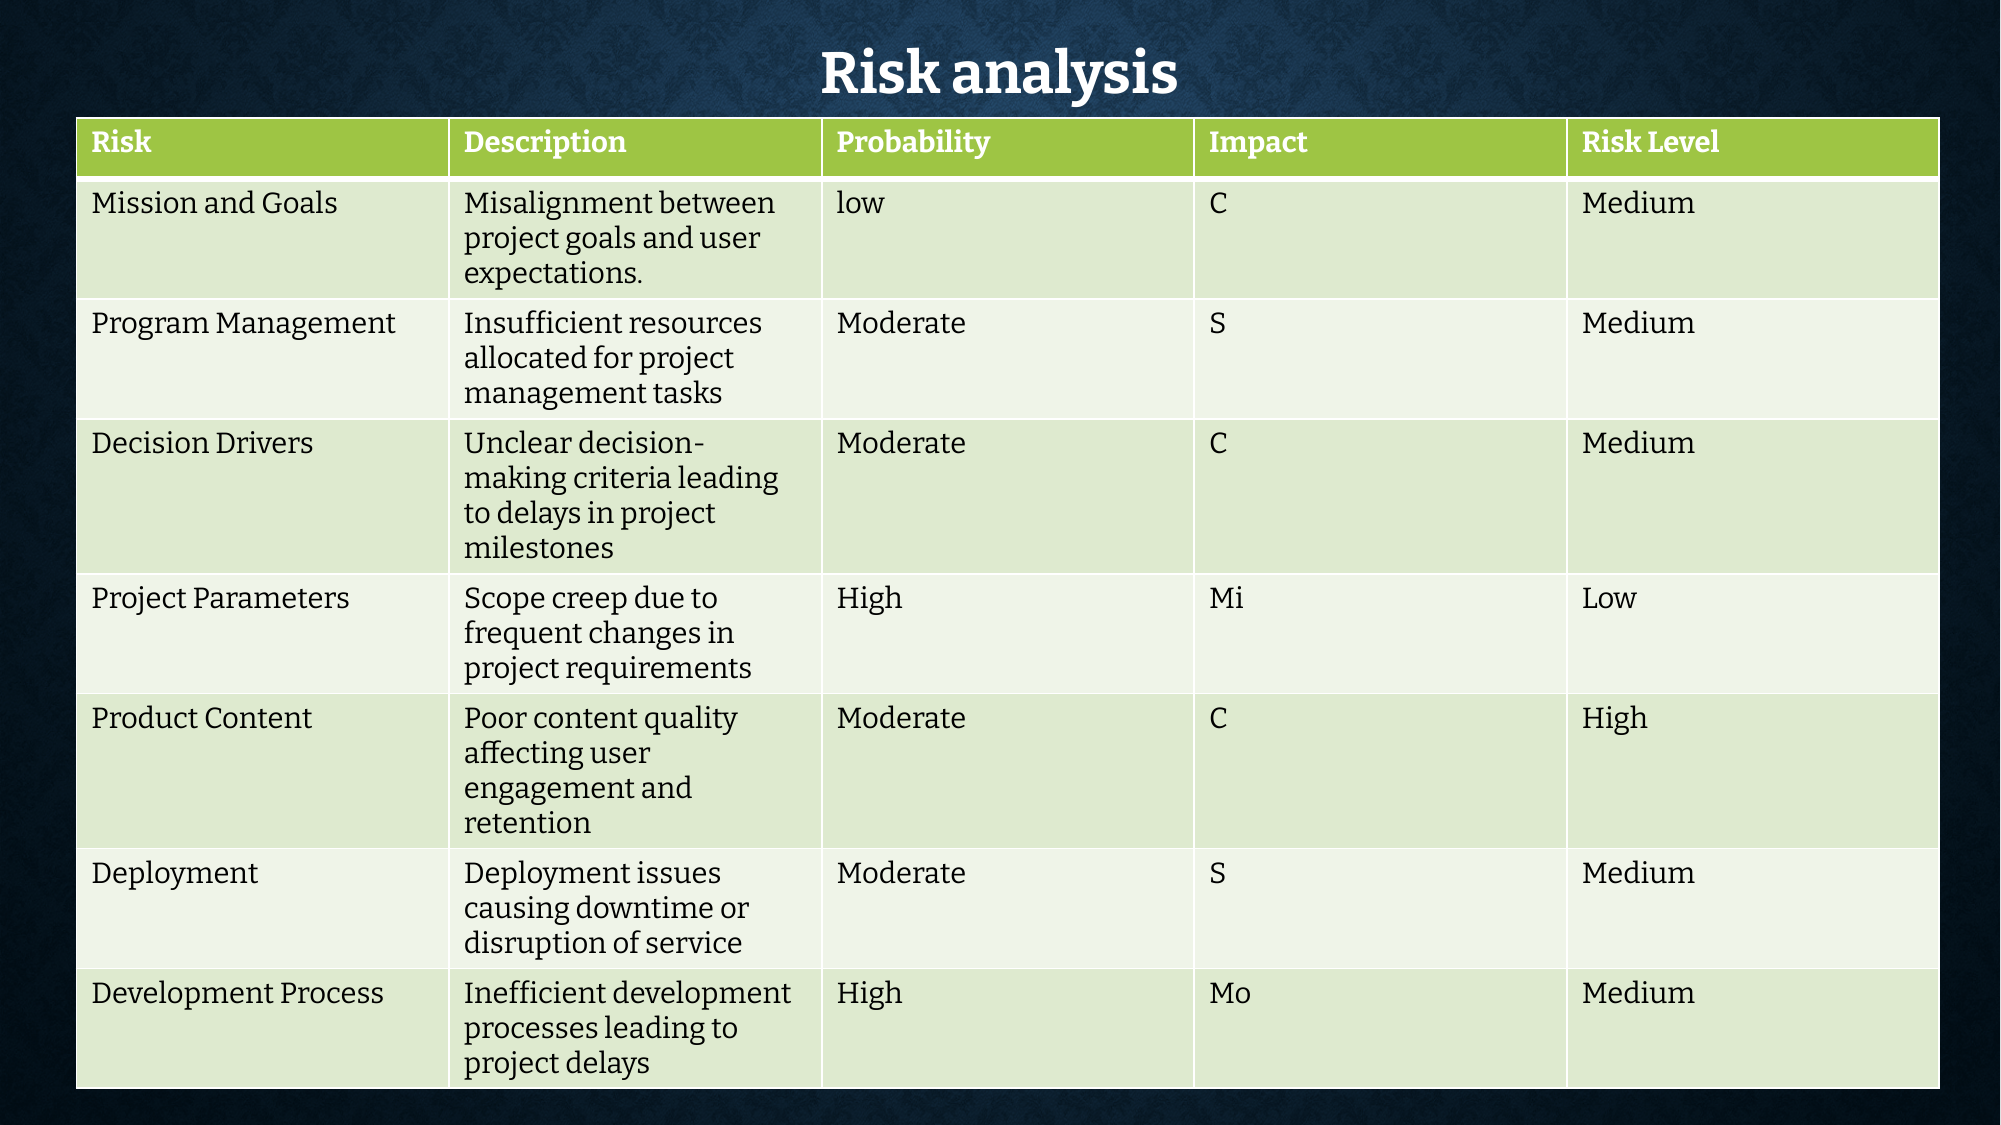

Risk analysis
| Risk | Description | Probability | Impact | Risk Level |
| --- | --- | --- | --- | --- |
| Mission and Goals | Misalignment between project goals and user expectations. | low | C | Medium |
| Program Management | Insufficient resources allocated for project management tasks | Moderate | S | Medium |
| Decision Drivers | Unclear decision-making criteria leading to delays in project milestones | Moderate | C | Medium |
| Project Parameters | Scope creep due to frequent changes in project requirements | High | Mi | Low |
| Product Content | Poor content quality affecting user engagement and retention | Moderate | C | High |
| Deployment | Deployment issues causing downtime or disruption of service | Moderate | S | Medium |
| Development Process | Inefficient development processes leading to project delays | High | Mo | Medium |